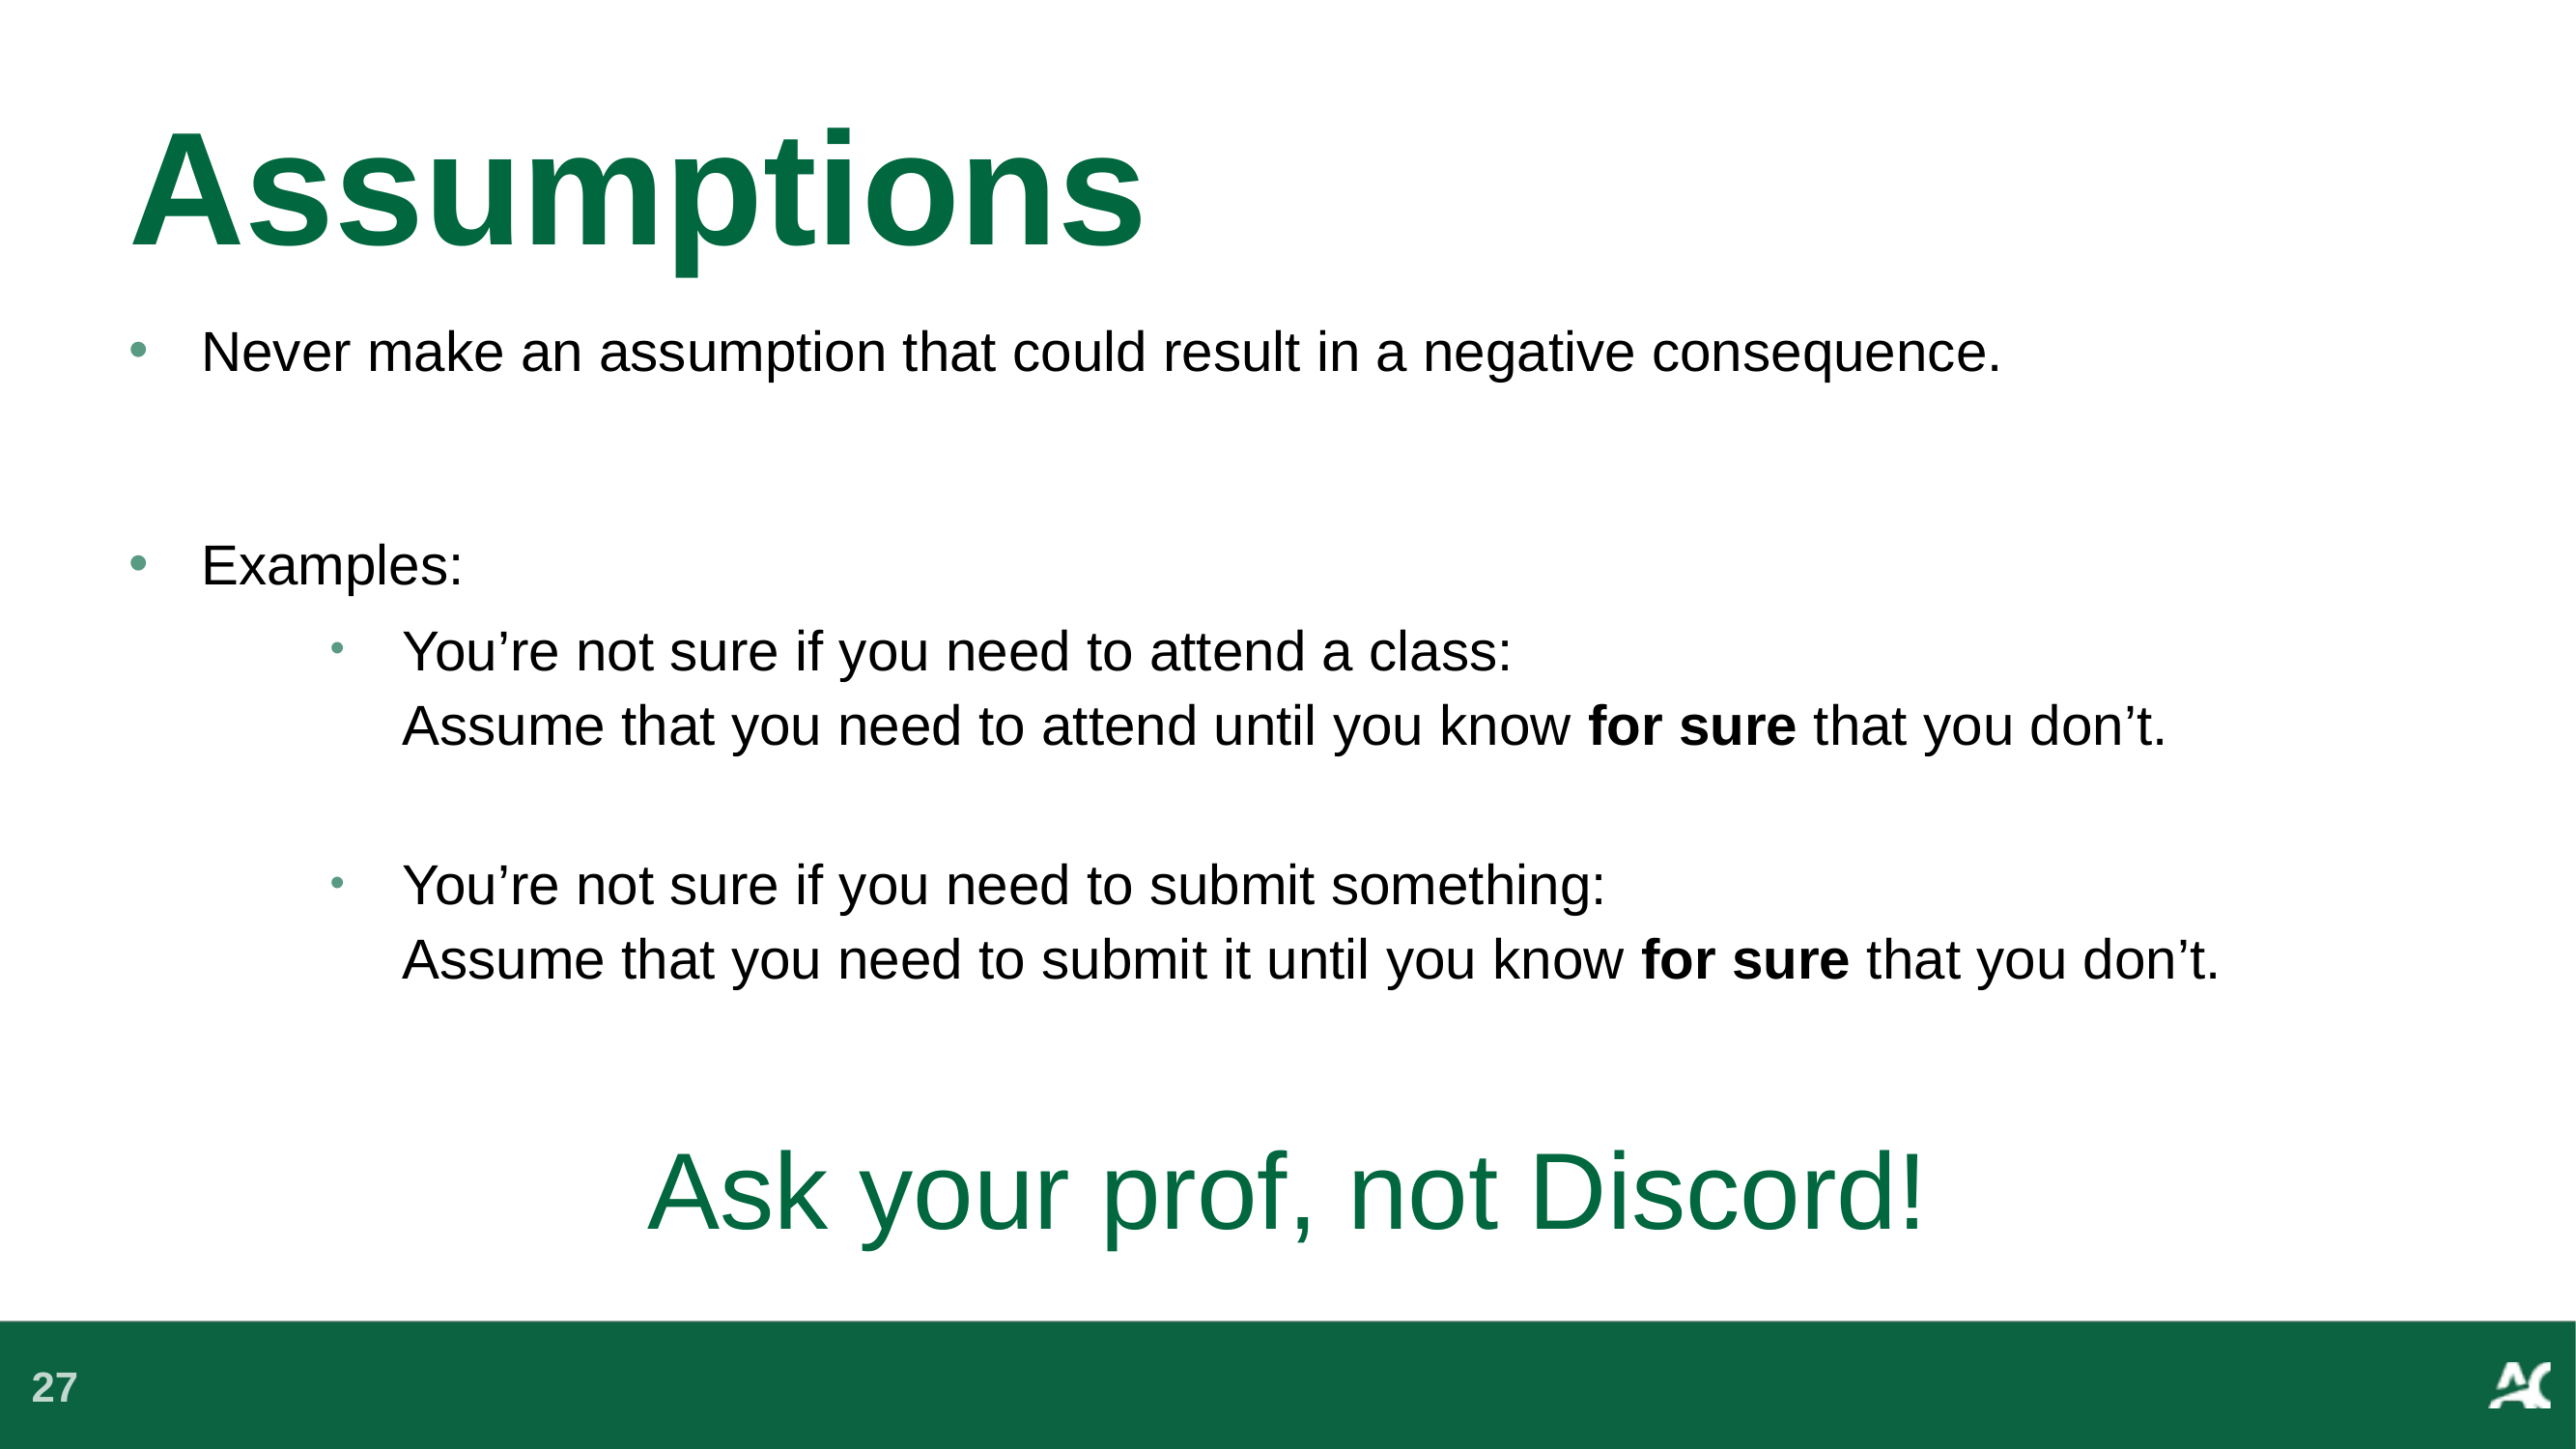

# Assumptions
Never make an assumption that could result in a negative consequence.

Examples:
You’re not sure if you need to attend a class:
Assume that you need to attend until you know for sure that you don’t.
You’re not sure if you need to submit something:
Assume that you need to submit it until you know for sure that you don’t.

Ask your prof, not Discord!
27